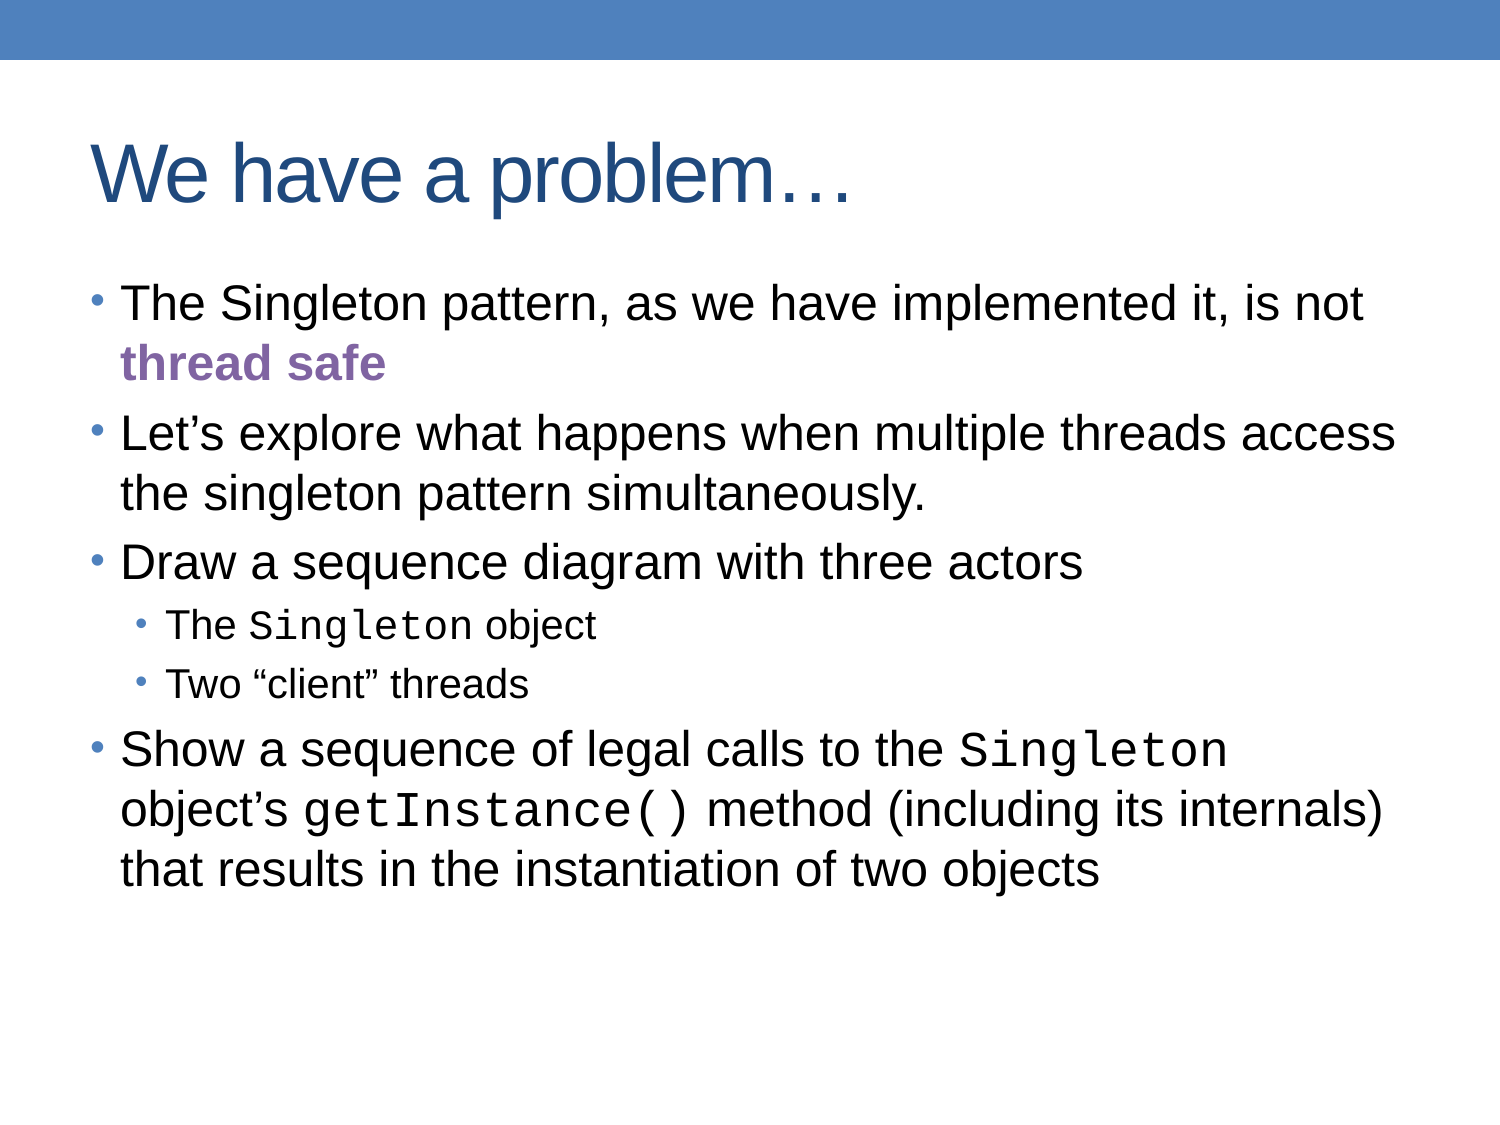

9
# We have a problem…
The Singleton pattern, as we have implemented it, is not thread safe
Let’s explore what happens when multiple threads access the singleton pattern simultaneously.
Draw a sequence diagram with three actors
The Singleton object
Two “client” threads
Show a sequence of legal calls to the Singleton object’s getInstance() method (including its internals) that results in the instantiation of two objects